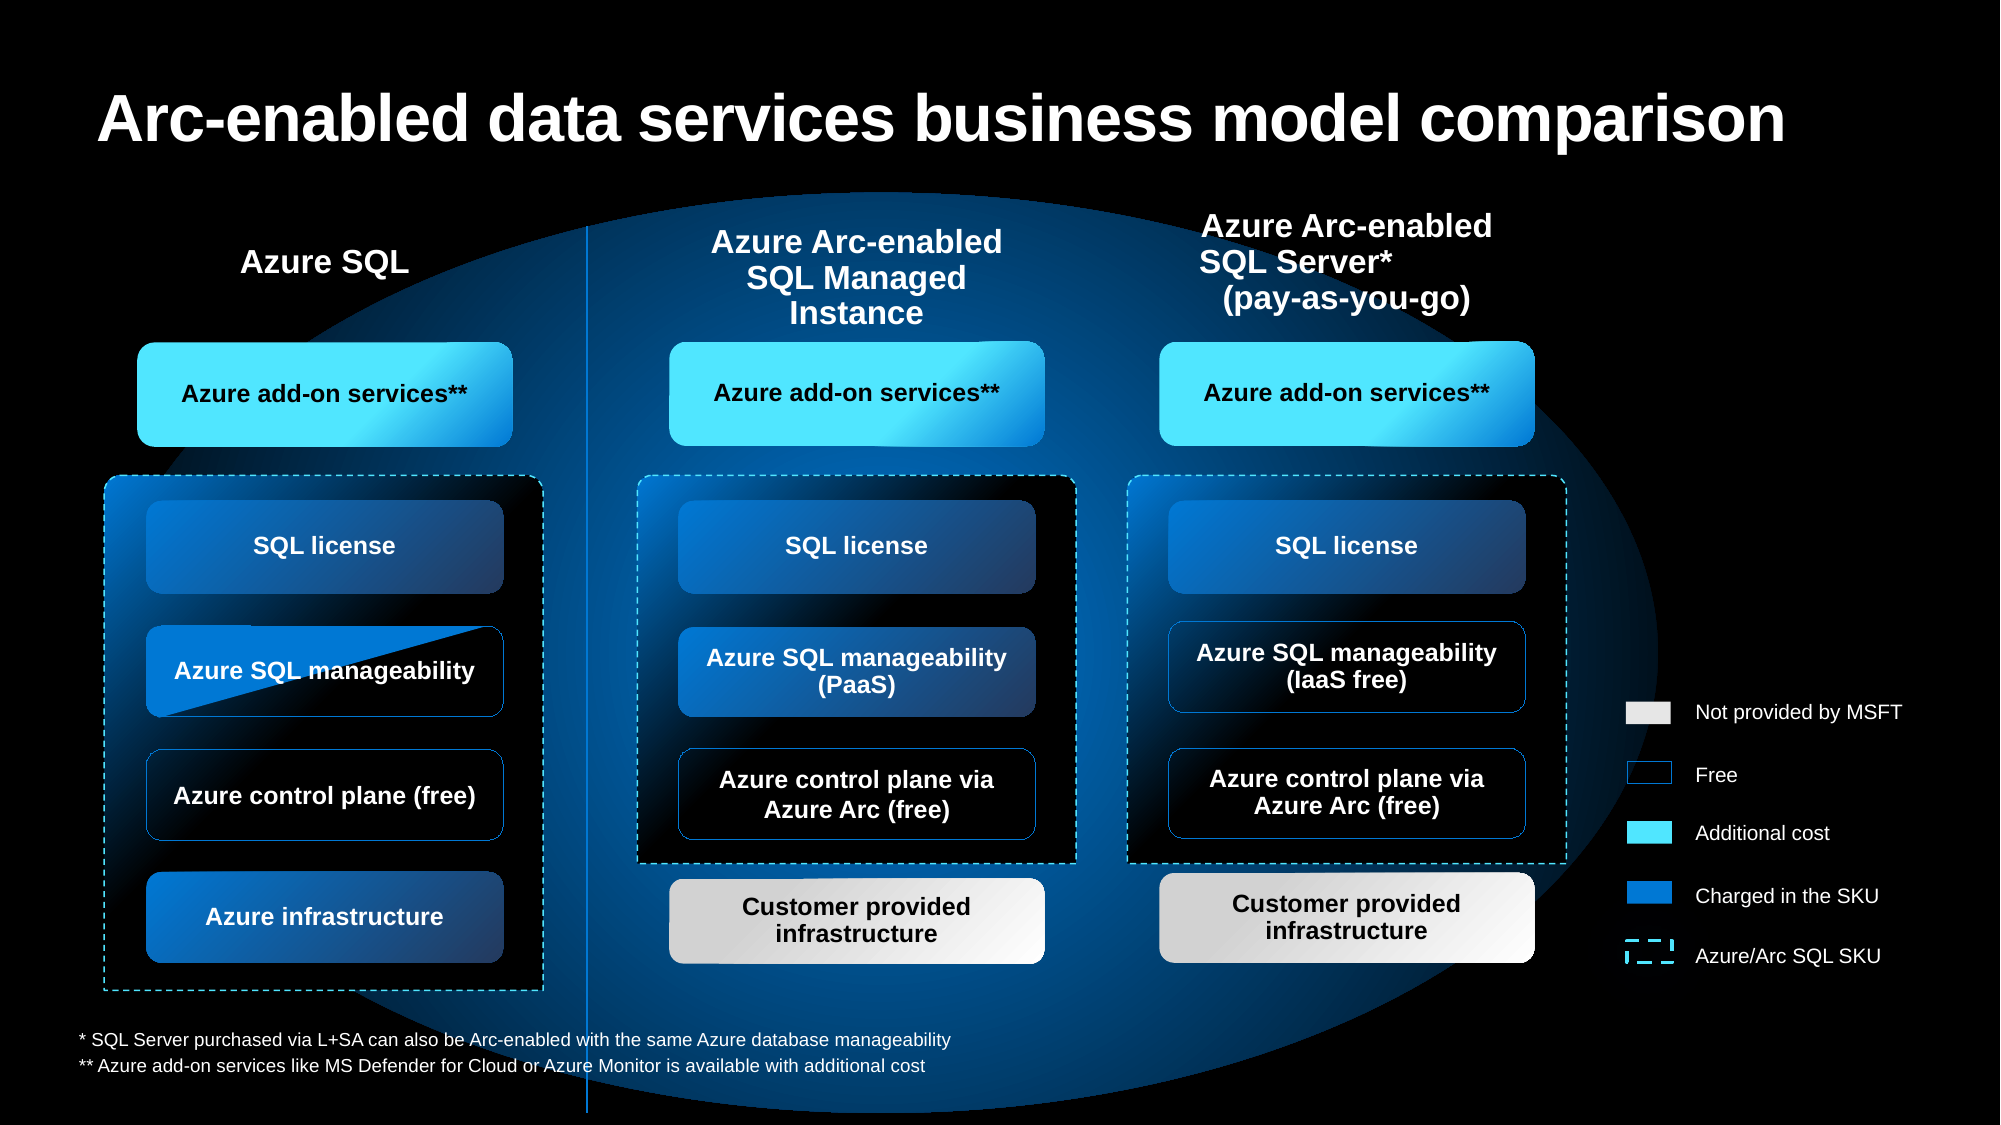

# Arc-enabled data services business model comparison

Azure Arc-enabled SQL Server*            (pay-as-you-go)
Azure Arc-enabled SQL Managed Instance
Azure SQL
Azure add-on services**
Azure add-on services**
Azure add-on services**

SQL license
SQL license
SQL license
Azure SQL manageability (IaaS free)
Azure SQL manageability

Azure SQL manageability (PaaS)
Not provided by MSFT

Azure control plane via Azure Arc (free)
Azure control plane via Azure Arc (free)
Azure control plane (free)

Free
Additional cost

Azure infrastructure
Customer provided infrastructure
Customer provided infrastructure
Charged in the SKU

Azure/Arc SQL SKU

* SQL Server purchased via L+SA can also be Arc-enabled with the same Azure database manageability
** Azure add-on services like MS Defender for Cloud or Azure Monitor is available with additional cost